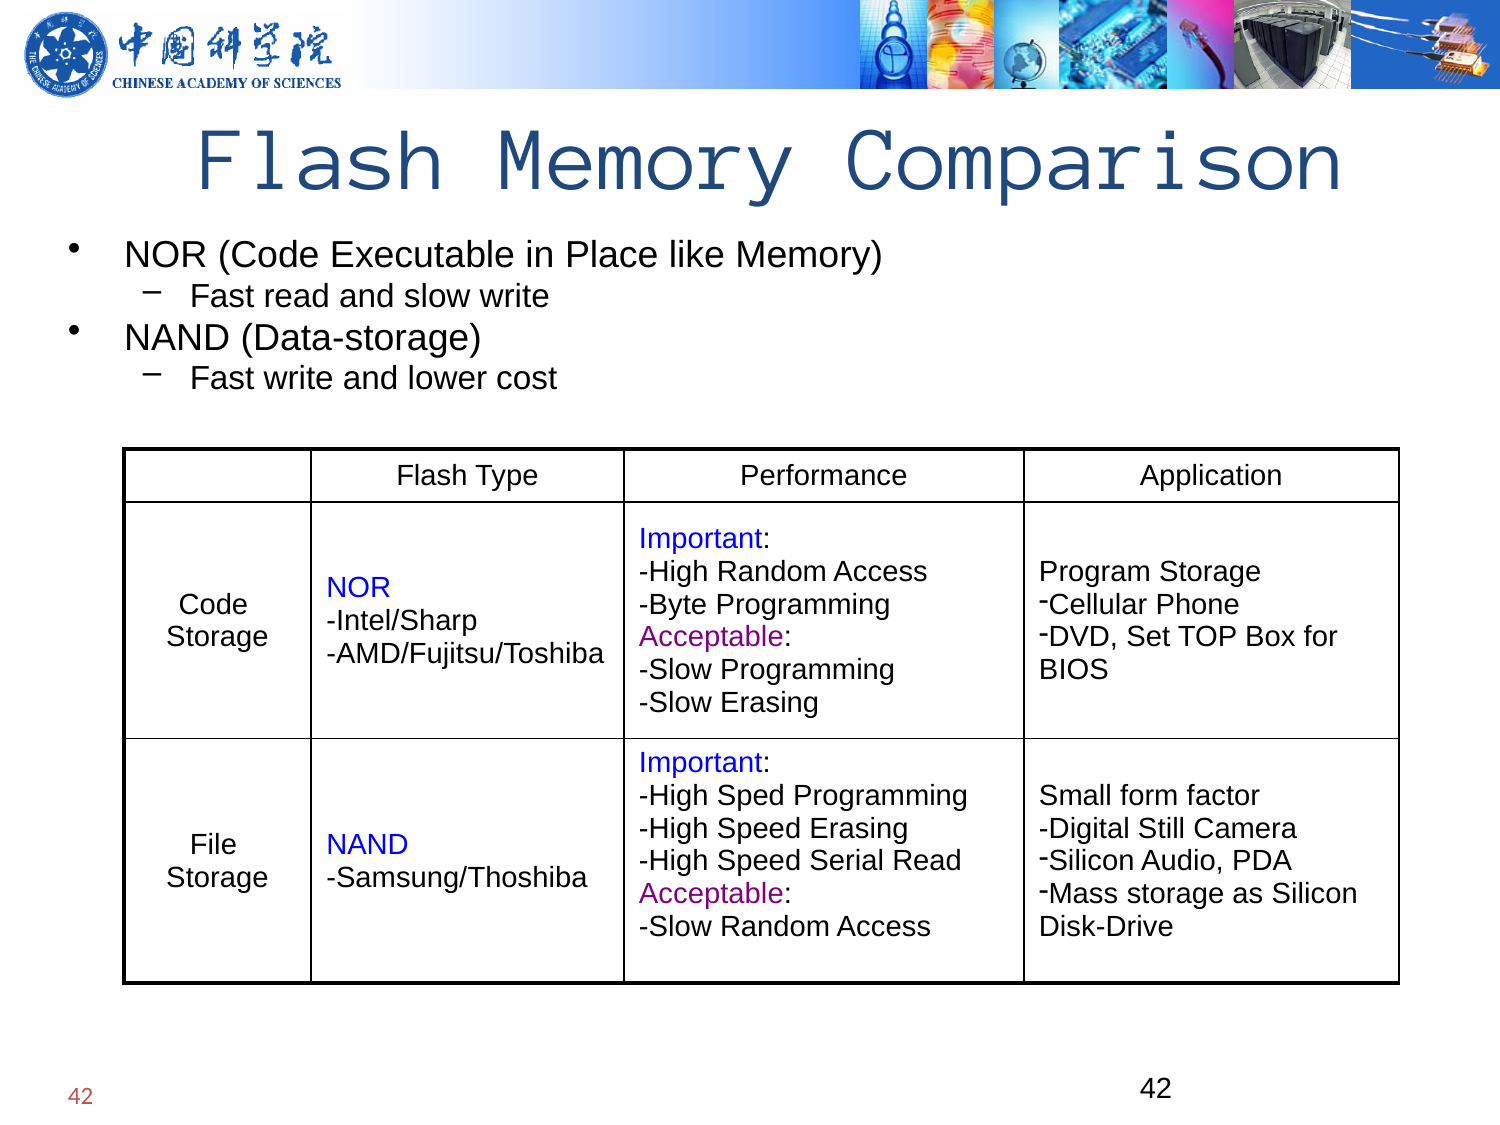

# Flash Memory Comparison
NOR (Code Executable in Place like Memory)
Fast read and slow write
NAND (Data-storage)
Fast write and lower cost

|  | Flash Type | Performance | Application |
| --- | --- | --- | --- |
| Code Storage | NOR -Intel/Sharp -AMD/Fujitsu/Toshiba | Important: -High Random Access -Byte Programming Acceptable: -Slow Programming -Slow Erasing | Program Storage Cellular Phone DVD, Set TOP Box for BIOS |
| File Storage | NAND -Samsung/Thoshiba | Important: -High Sped Programming -High Speed Erasing -High Speed Serial Read Acceptable: -Slow Random Access | Small form factor -Digital Still Camera Silicon Audio, PDA Mass storage as Silicon Disk-Drive |
42